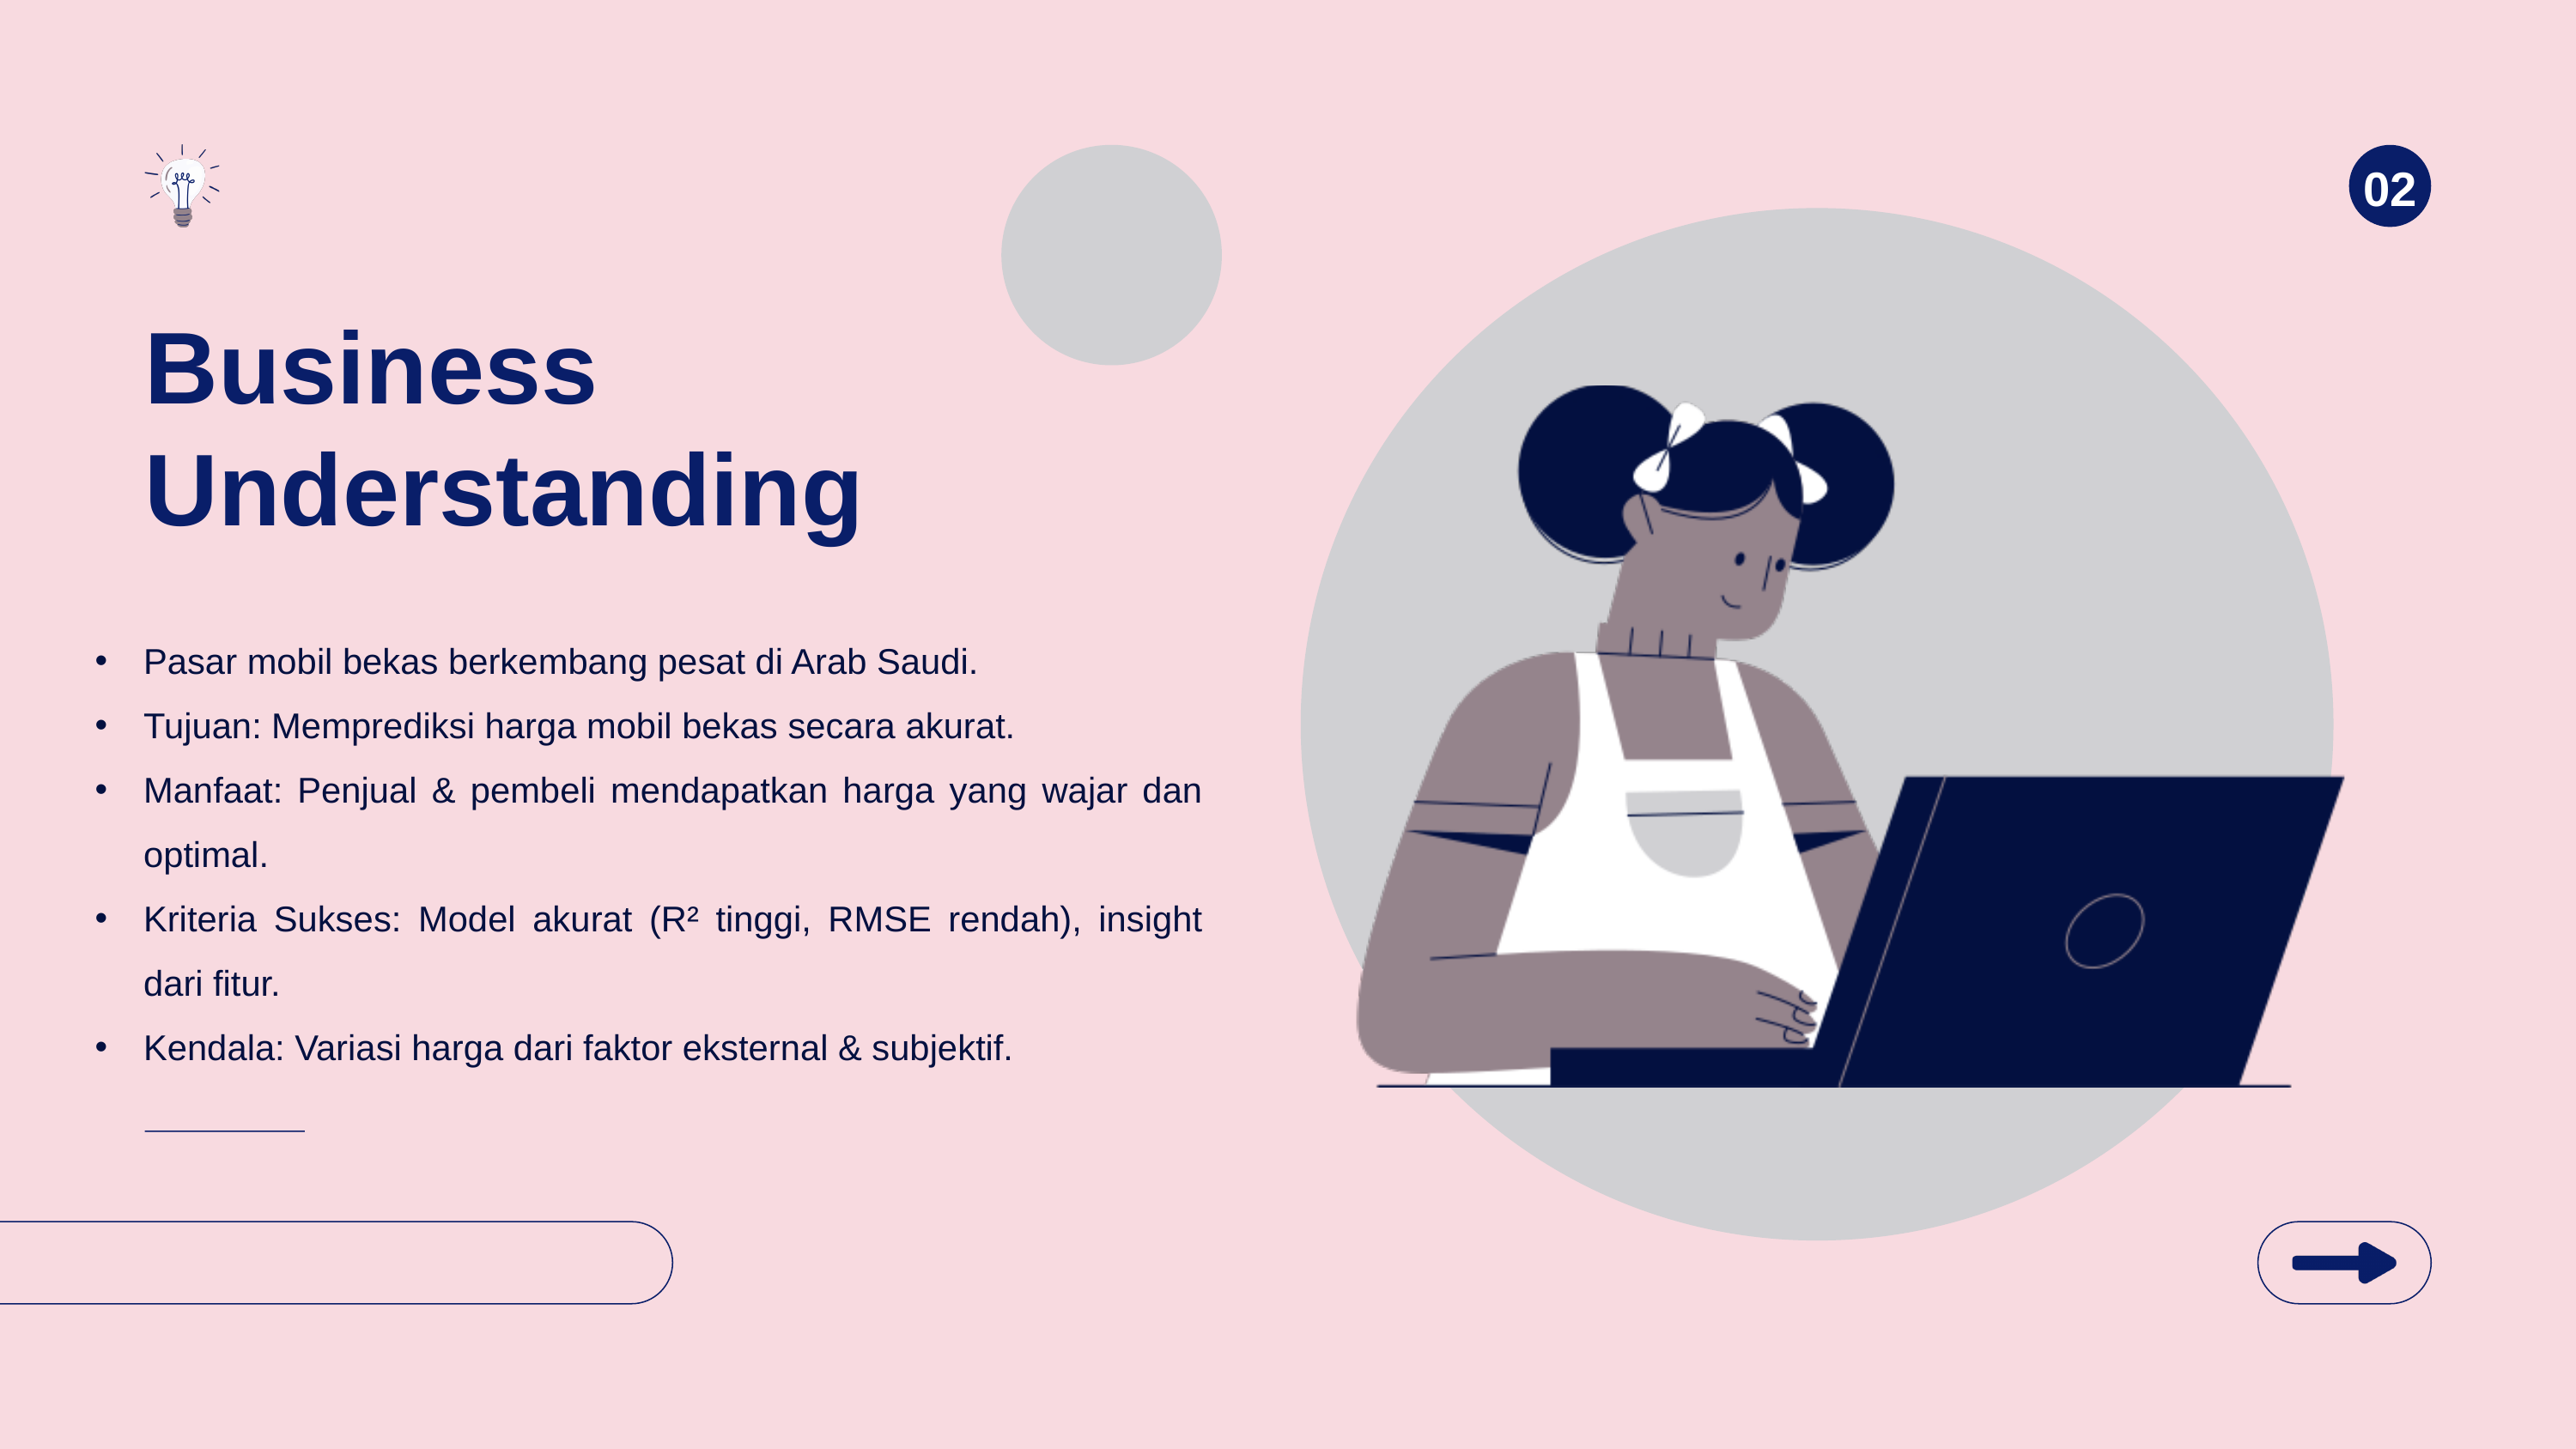

02

Business Understanding

Pasar mobil bekas berkembang pesat di Arab Saudi.
Tujuan: Memprediksi harga mobil bekas secara akurat.
Manfaat: Penjual & pembeli mendapatkan harga yang wajar dan optimal.
Kriteria Sukses: Model akurat (R² tinggi, RMSE rendah), insight dari fitur.
Kendala: Variasi harga dari faktor eksternal & subjektif.